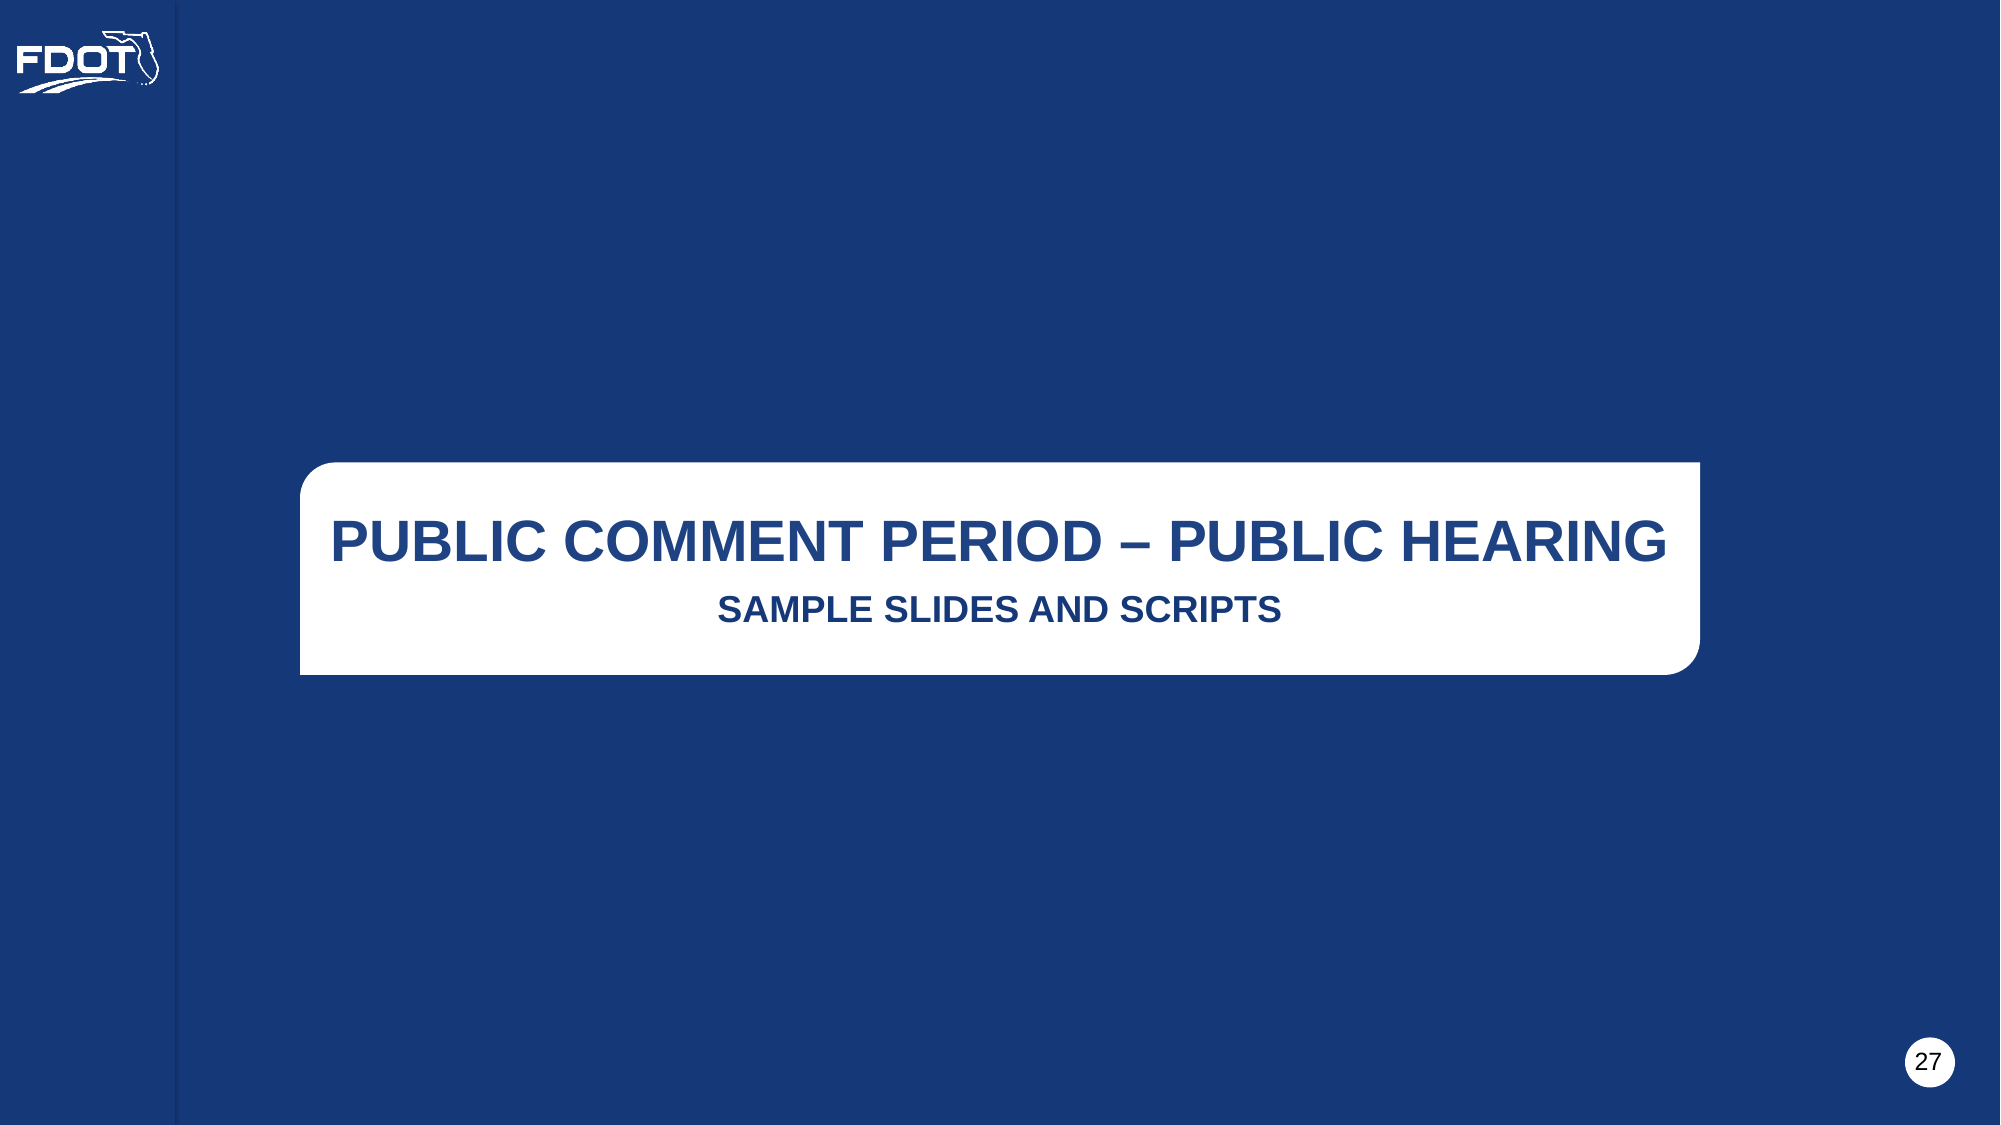

PUBLIC COMMENT PERIOD – PUBLIC HEARING
SAMPLE SLIDES AND SCRIPTS
 27